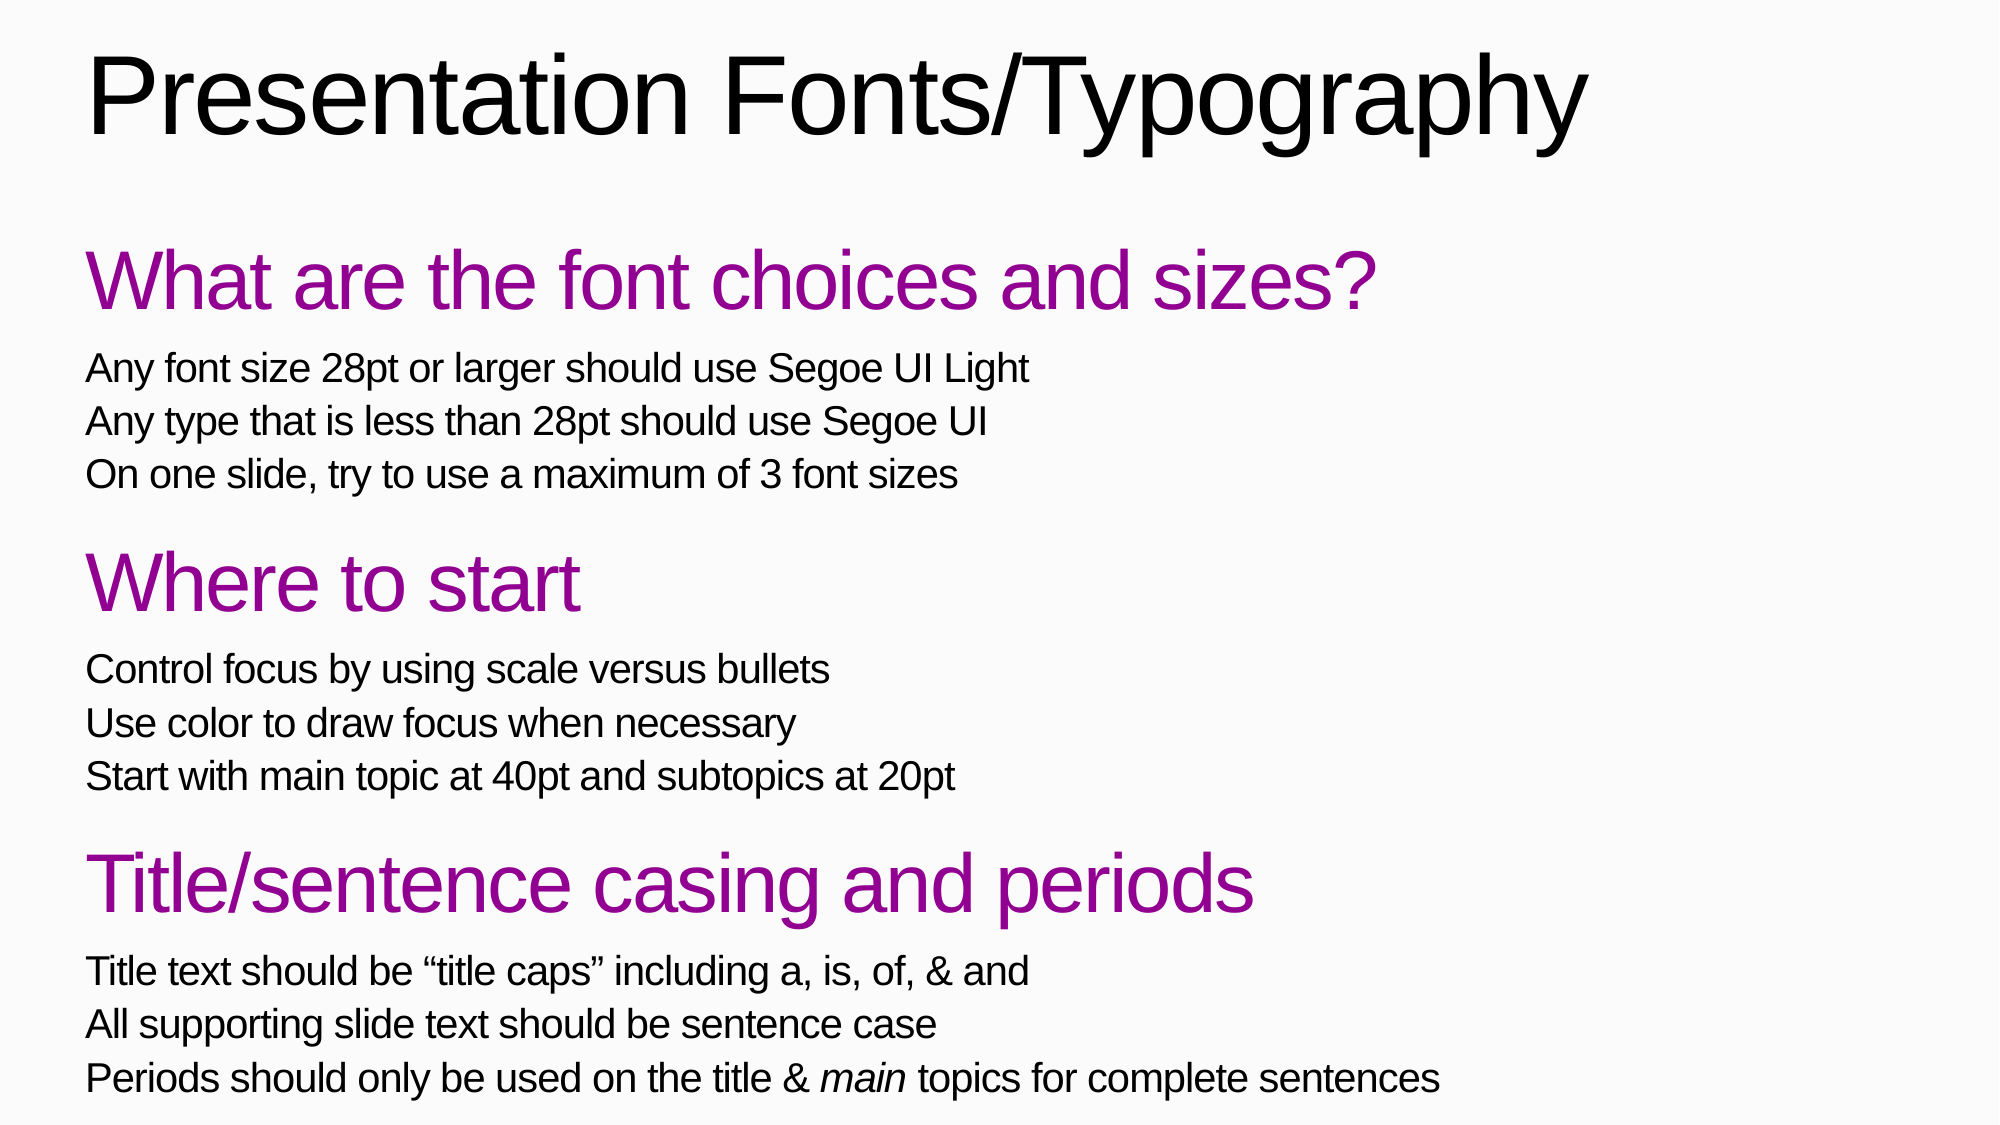

# Presentation Fonts/Typography
What are the font choices and sizes?
Any font size 28pt or larger should use Segoe UI Light
Any type that is less than 28pt should use Segoe UI
On one slide, try to use a maximum of 3 font sizes

Where to start
Control focus by using scale versus bullets
Use color to draw focus when necessary
Start with main topic at 40pt and subtopics at 20pt

Title/sentence casing and periods
Title text should be “title caps” including a, is, of, & and
All supporting slide text should be sentence case
Periods should only be used on the title & main topics for complete sentences